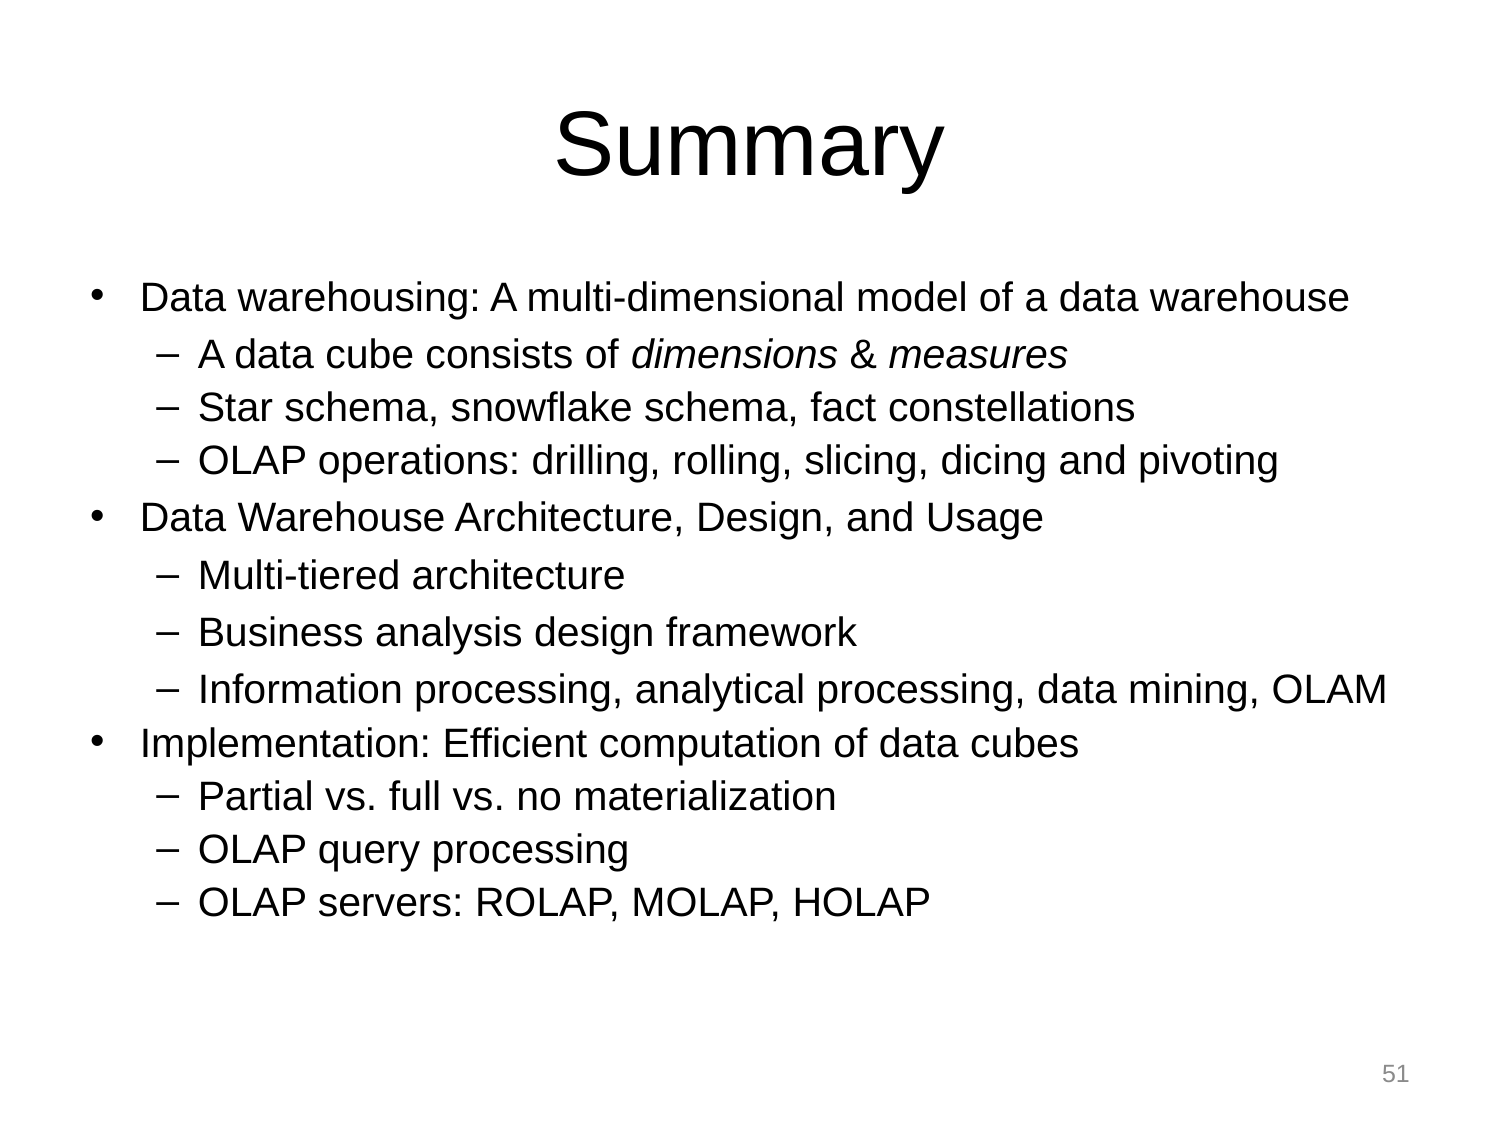

# Summary
Data warehousing: A multi-dimensional model of a data warehouse
A data cube consists of dimensions & measures
Star schema, snowflake schema, fact constellations
OLAP operations: drilling, rolling, slicing, dicing and pivoting
Data Warehouse Architecture, Design, and Usage
Multi-tiered architecture
Business analysis design framework
Information processing, analytical processing, data mining, OLAM
Implementation: Efficient computation of data cubes
Partial vs. full vs. no materialization
OLAP query processing
OLAP servers: ROLAP, MOLAP, HOLAP
51